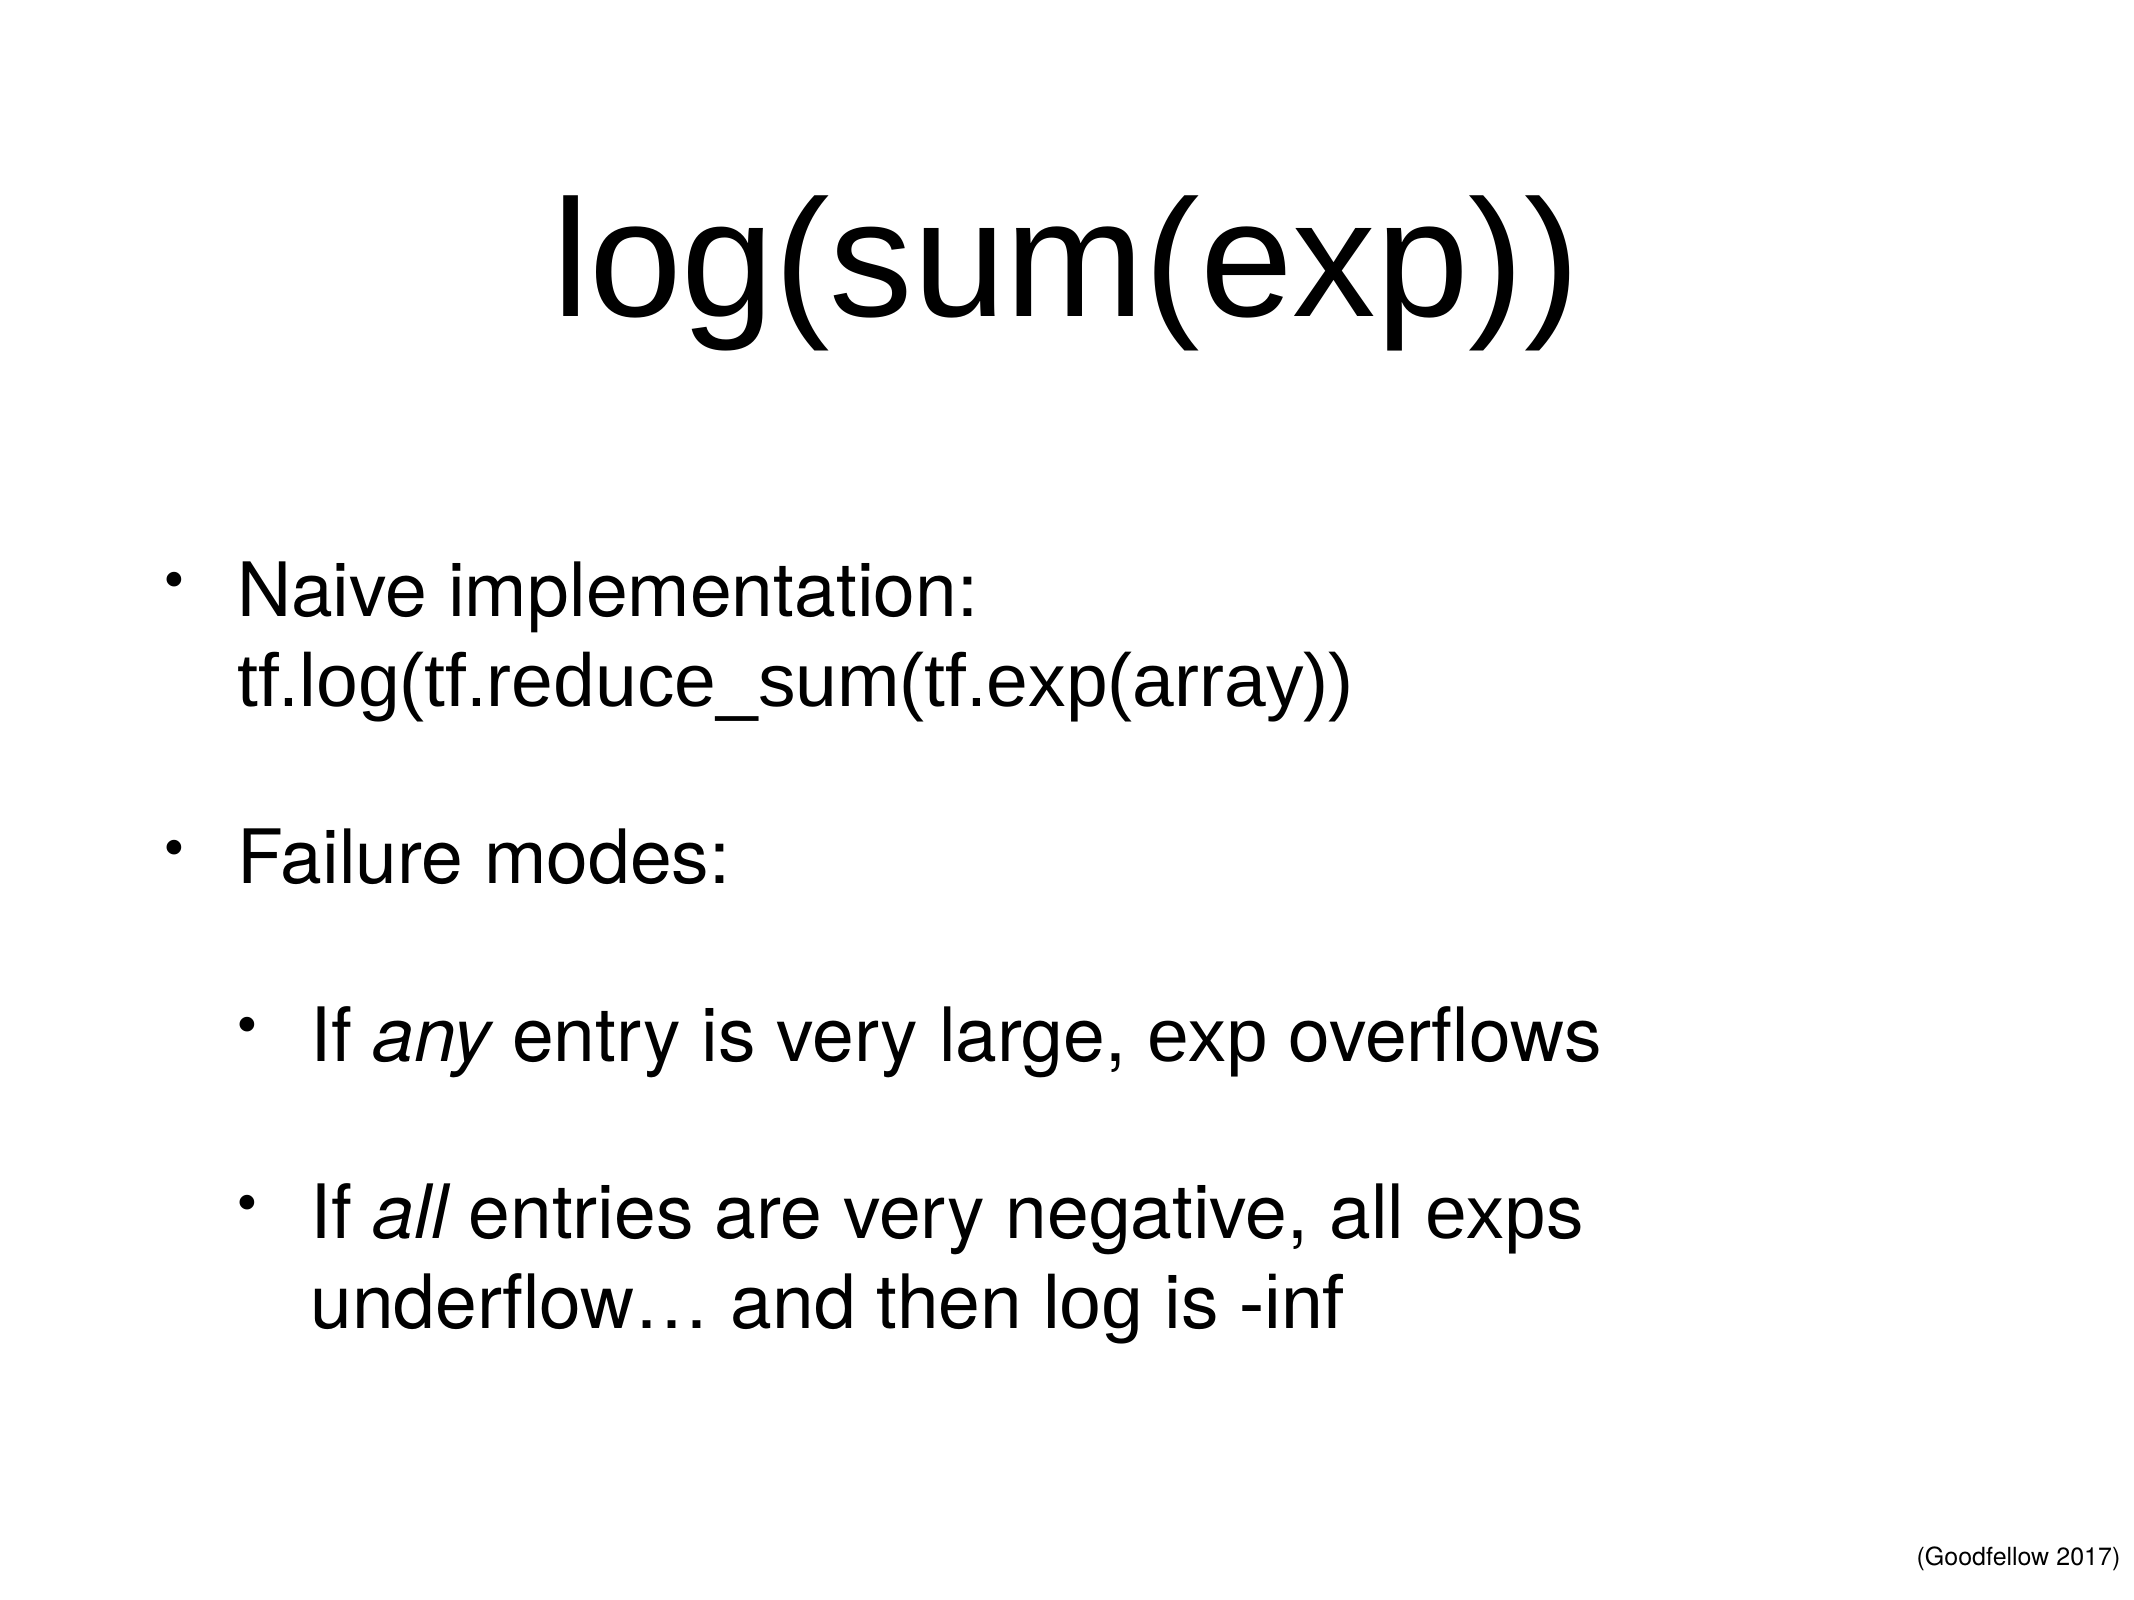

# log(sum(exp))
Naive implementation: tf.log(tf.reduce_sum(tf.exp(array))
Failure modes:
If any entry is very large, exp overflows
If all entries are very negative, all exps underflow… and then log is -inf